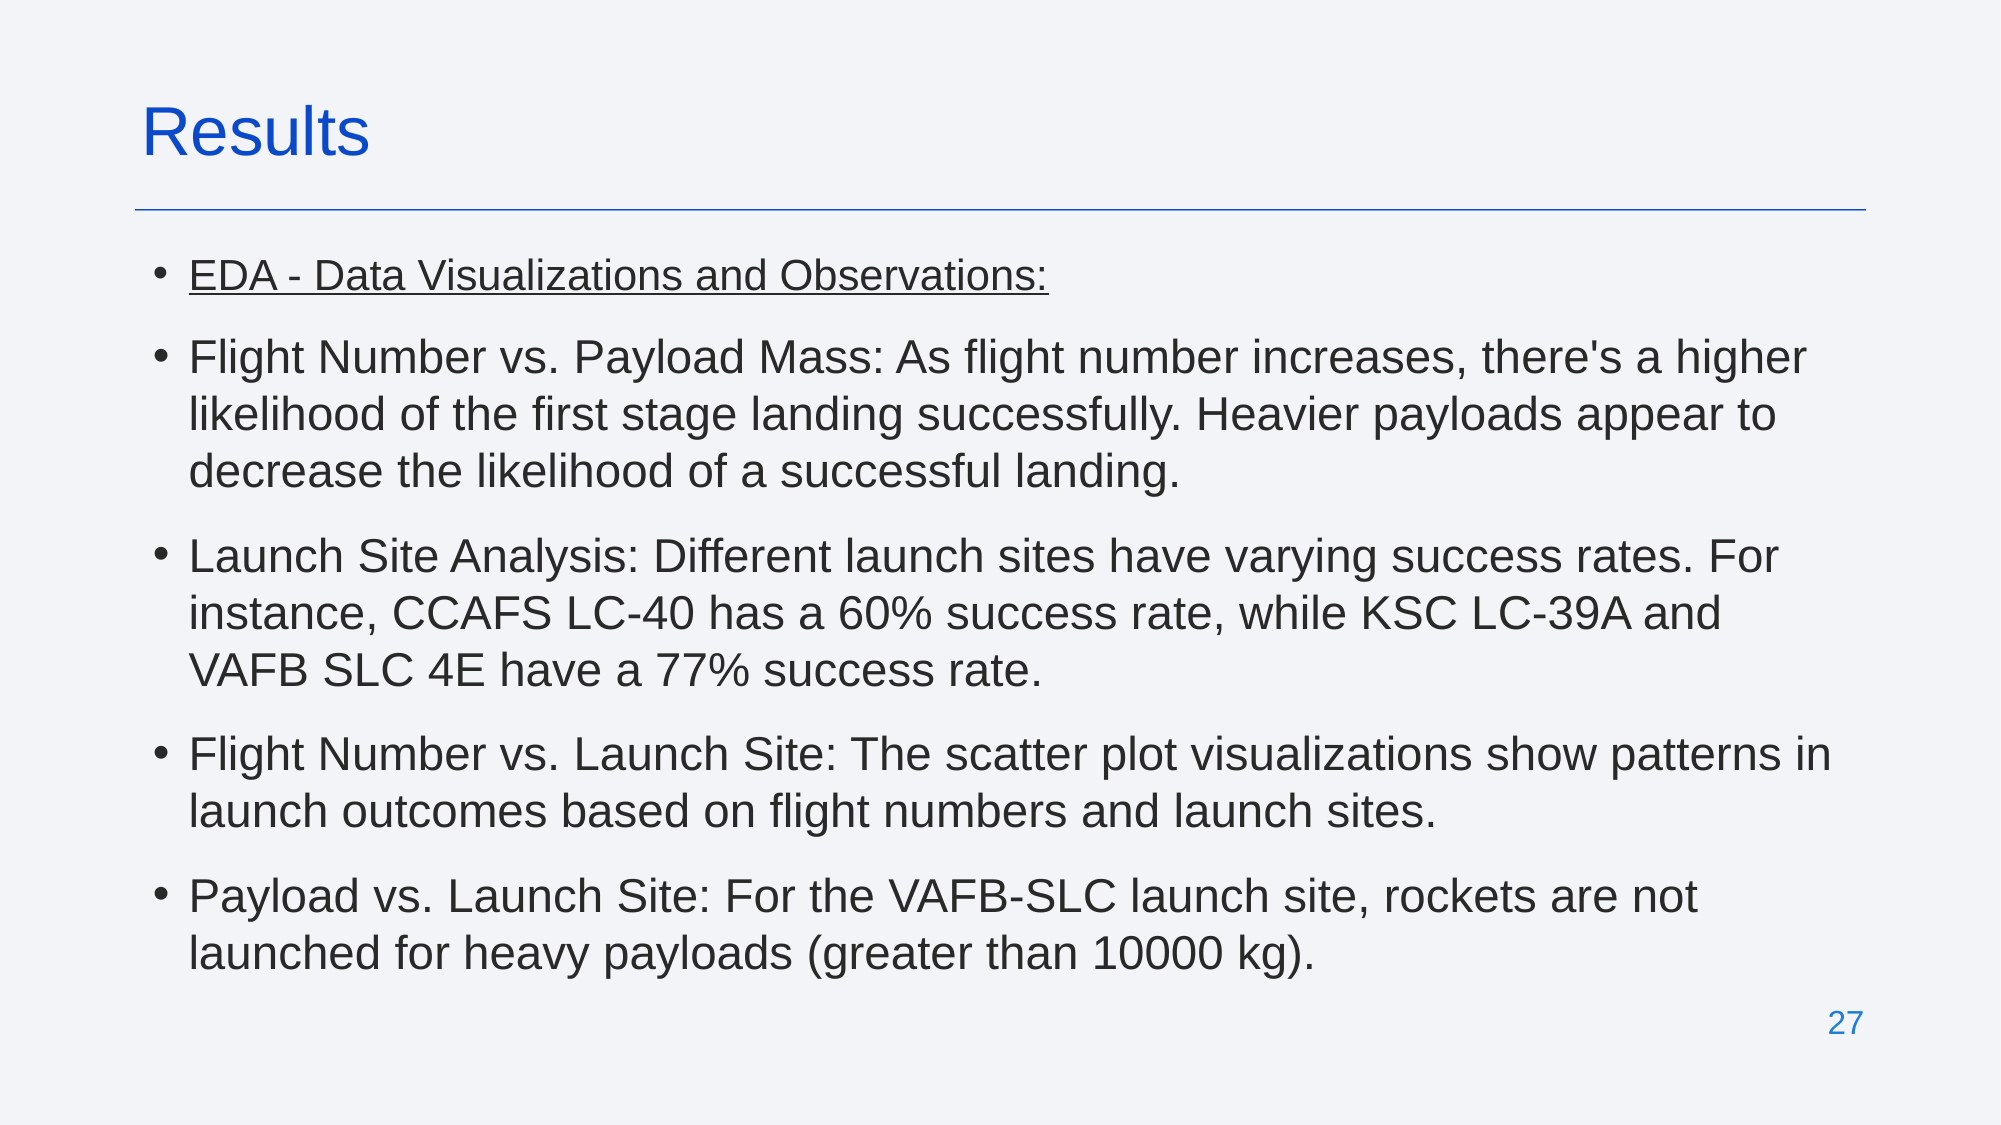

Results
EDA - Data Visualizations and Observations:
Flight Number vs. Payload Mass: As flight number increases, there's a higher likelihood of the first stage landing successfully. Heavier payloads appear to decrease the likelihood of a successful landing.
Launch Site Analysis: Different launch sites have varying success rates. For instance, CCAFS LC-40 has a 60% success rate, while KSC LC-39A and VAFB SLC 4E have a 77% success rate.
Flight Number vs. Launch Site: The scatter plot visualizations show patterns in launch outcomes based on flight numbers and launch sites.
Payload vs. Launch Site: For the VAFB-SLC launch site, rockets are not launched for heavy payloads (greater than 10000 kg).

27